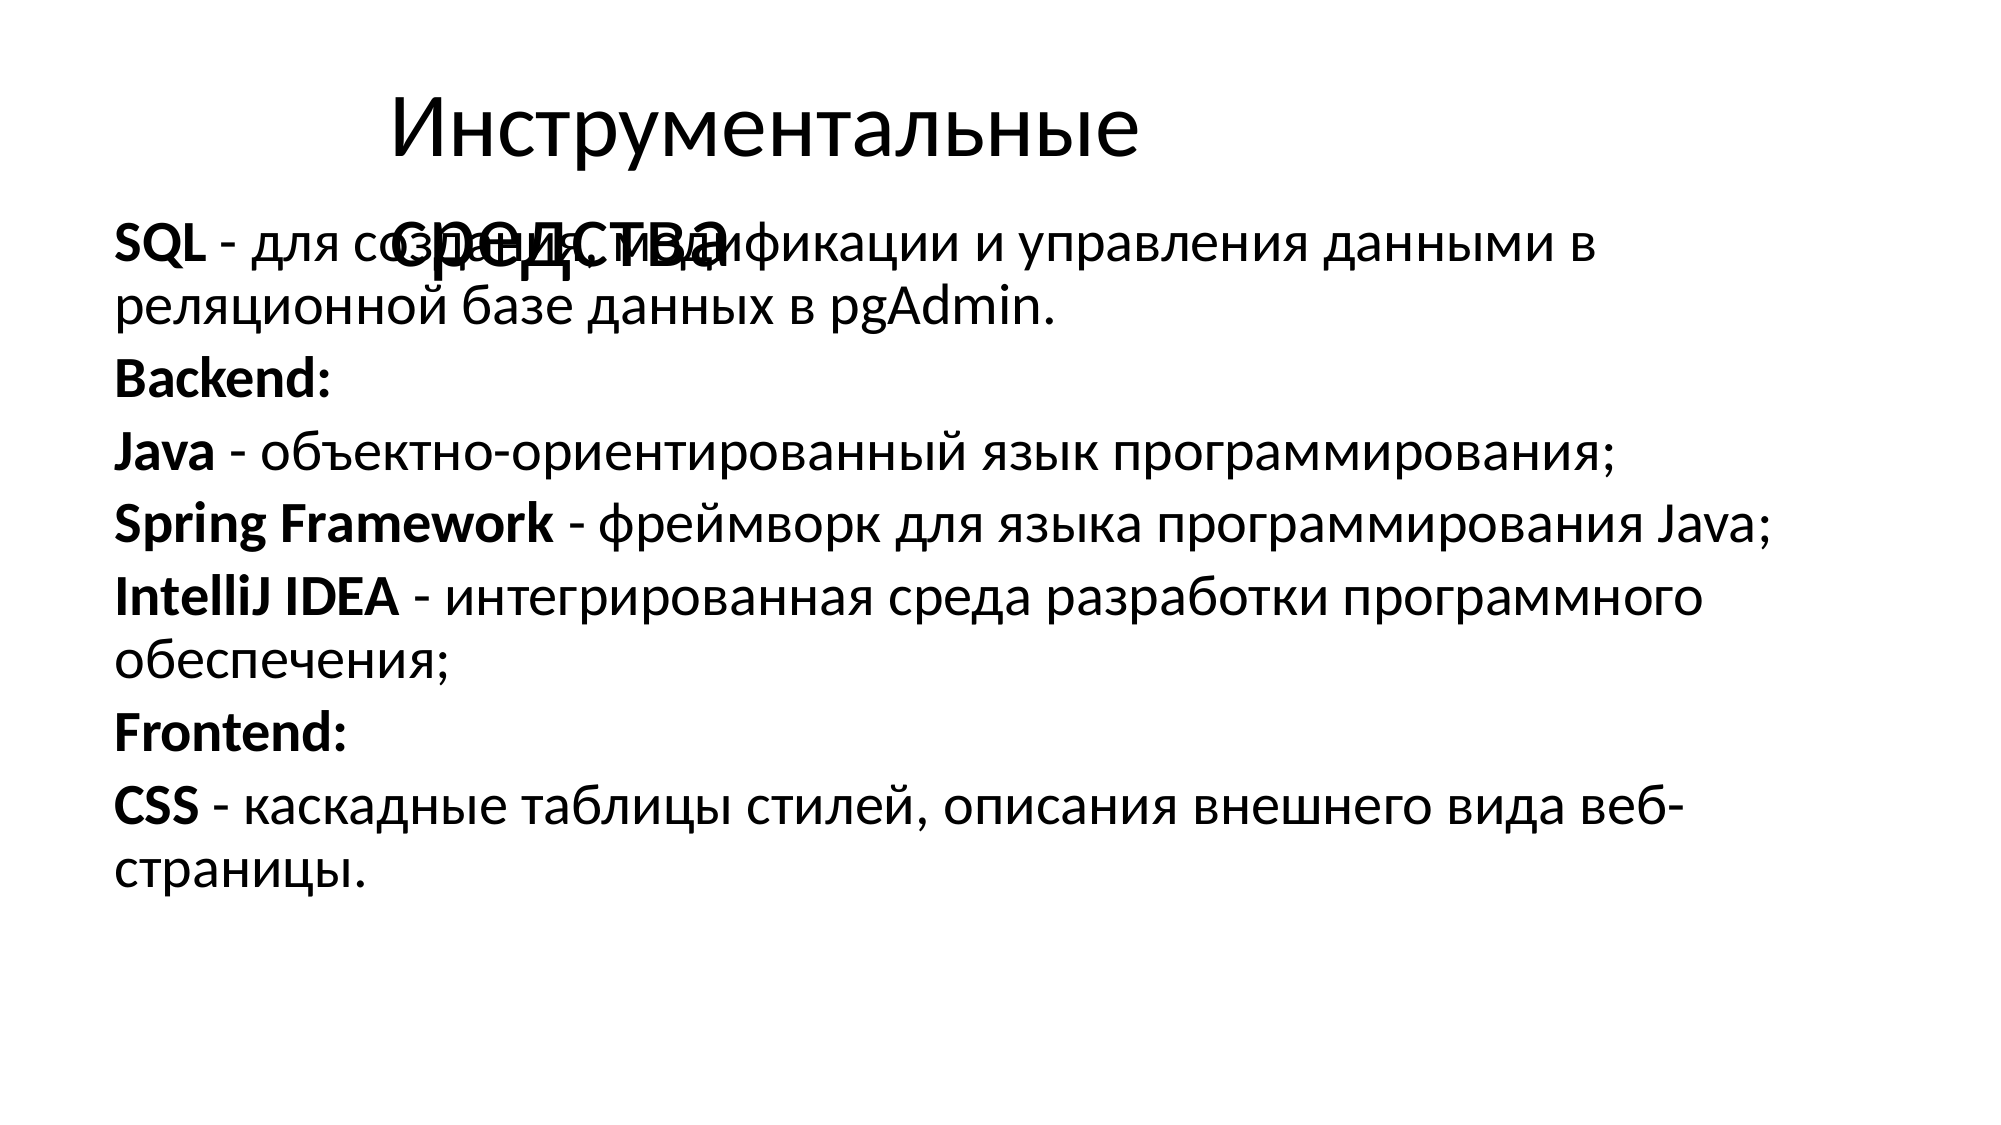

Инструментальные средства
SQL - для создания, модификации и управления данными в реляционной базе данных в pgAdmin.
Backend:
Java - объектно-ориентированный язык программирования;
Spring Framework - фреймворк для языка программирования Java;
IntelliJ IDEA - интегрированная среда разработки программного обеспечения;
Frontend:
CSS - каскадные таблицы стилей, описания внешнего вида веб-страницы.